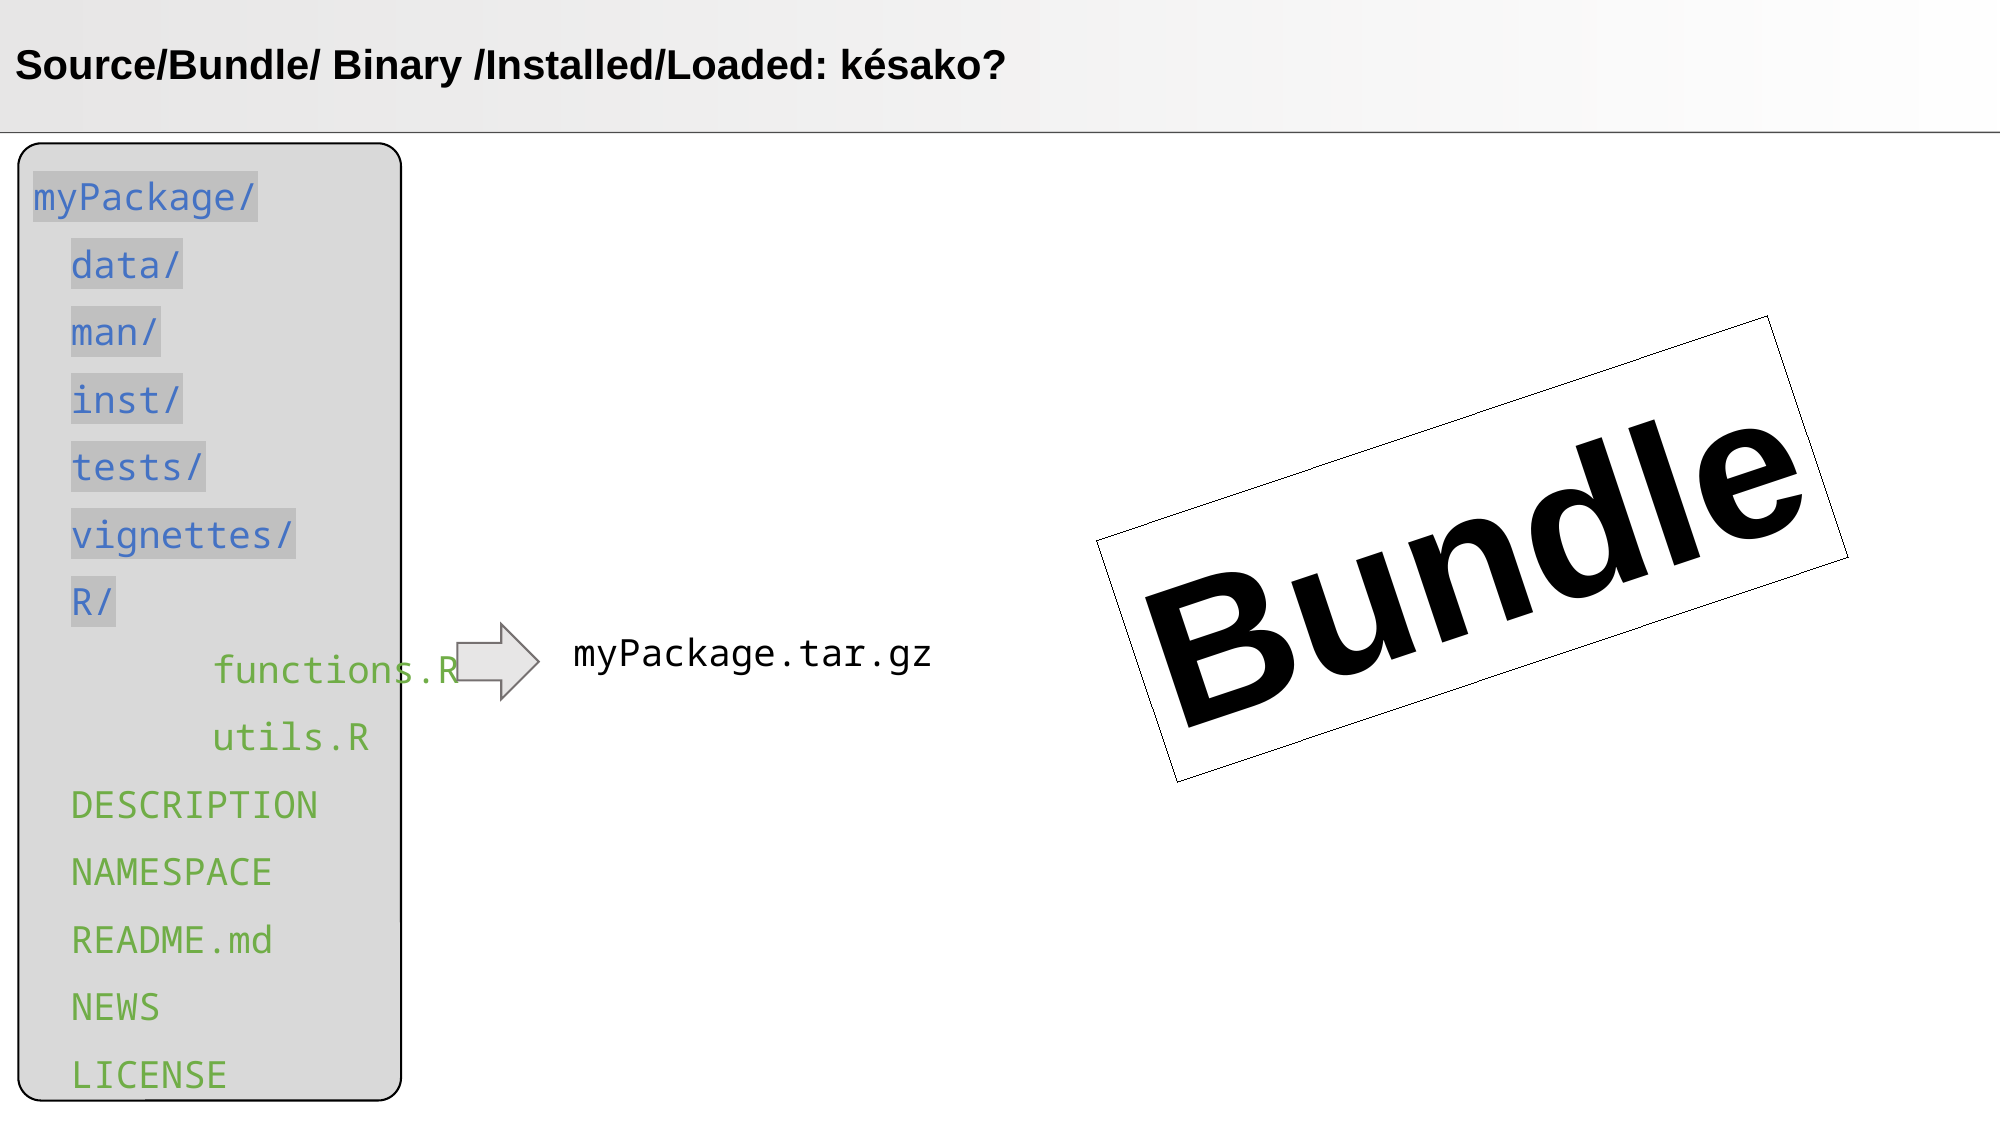

# Source/Bundle/ Binary /Installed/Loaded: késako?

myPackage/
	data/
	man/
	inst/
	tests/
	vignettes/
	R/
	functions.R
	utils.R
	DESCRIPTION
	NAMESPACE
	README.md
	NEWS
	LICENSE

Bundle
myPackage.tar.gz